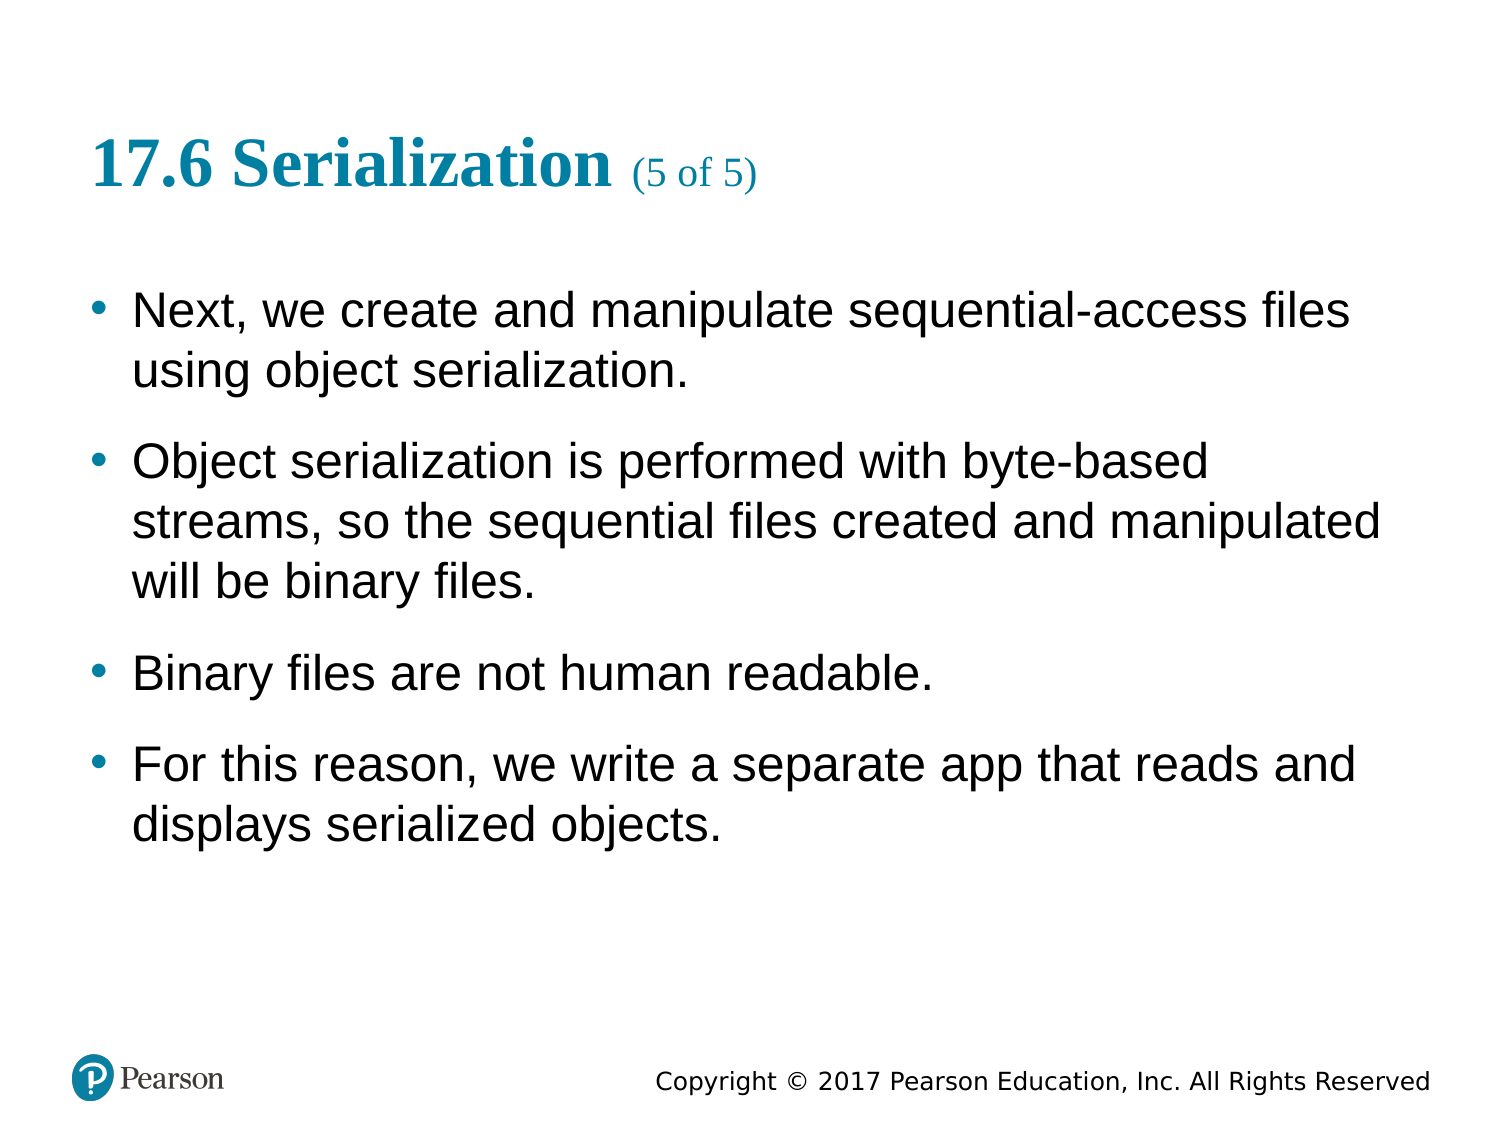

# 17.6 Serialization (5 of 5)
Next, we create and manipulate sequential-access files using object serialization.
Object serialization is performed with byte-based streams, so the sequential files created and manipulated will be binary files.
Binary files are not human readable.
For this reason, we write a separate app that reads and displays serialized objects.